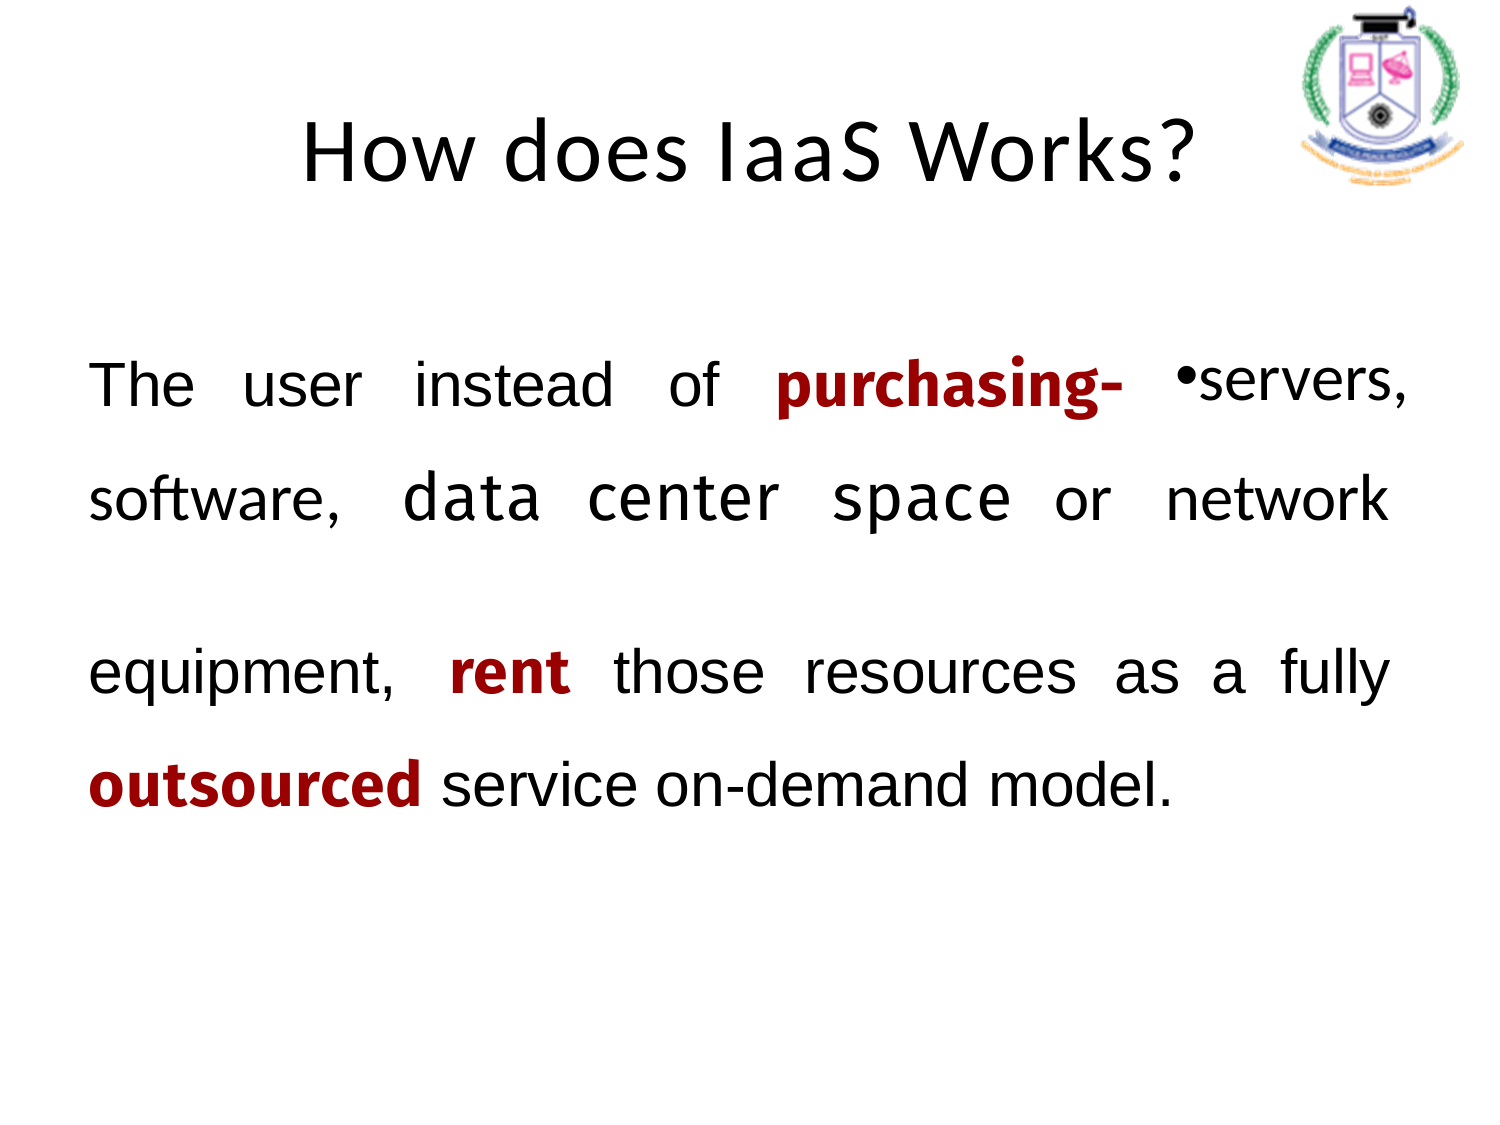

# How does IaaS Works?
servers,  software,	data	center	space	or	network
The	user	instead	of	purchasing-
equipment,	rent	those	resources	as	a	fully
outsourced service on-demand model.